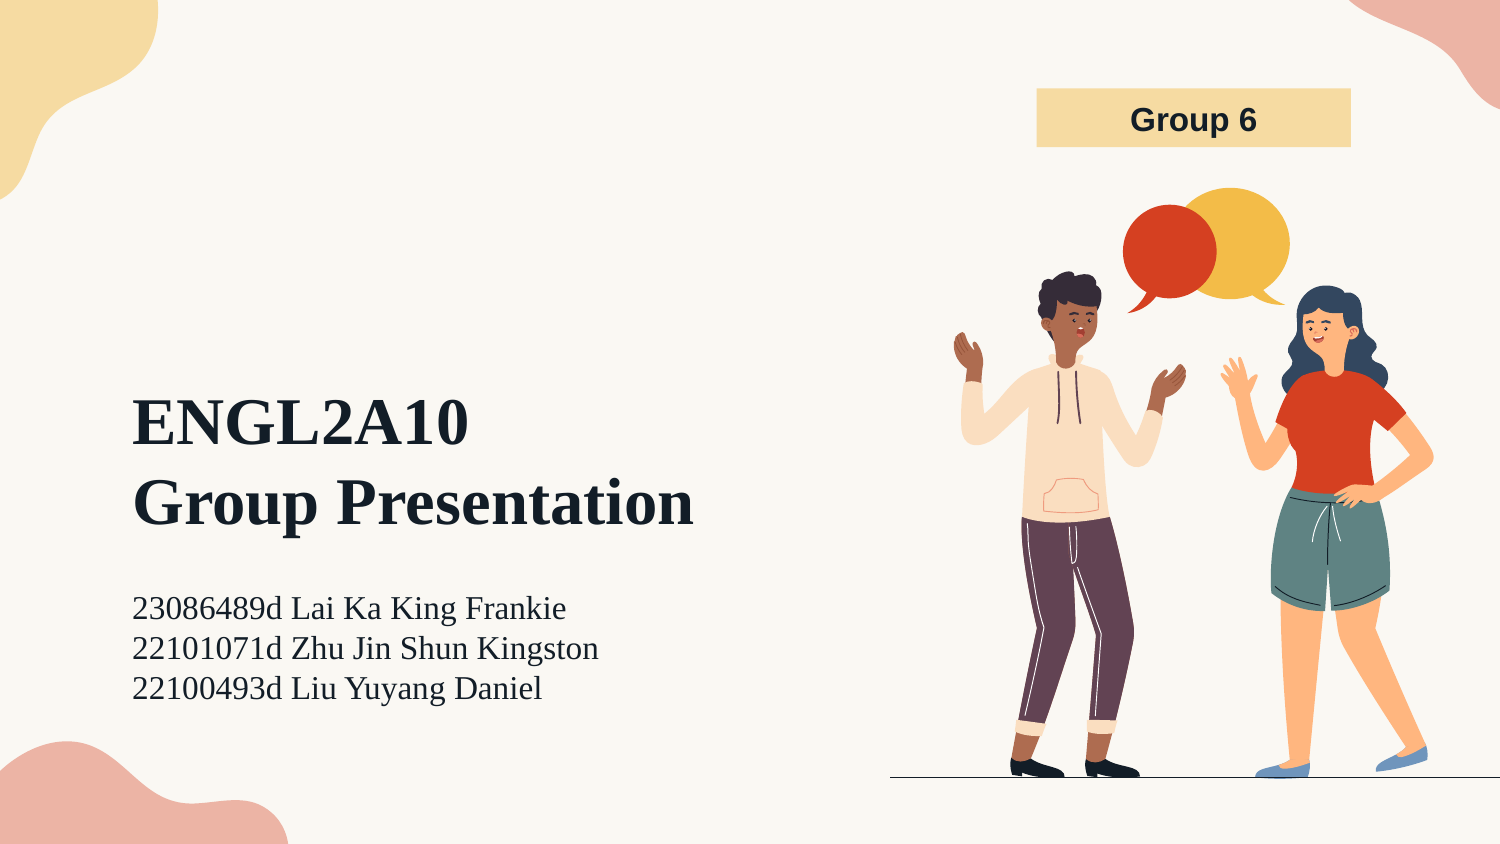

Group 6

# ENGL2A10 Group Presentation
23086489d Lai Ka King Frankie
22101071d Zhu Jin Shun Kingston
22100493d Liu Yuyang Daniel